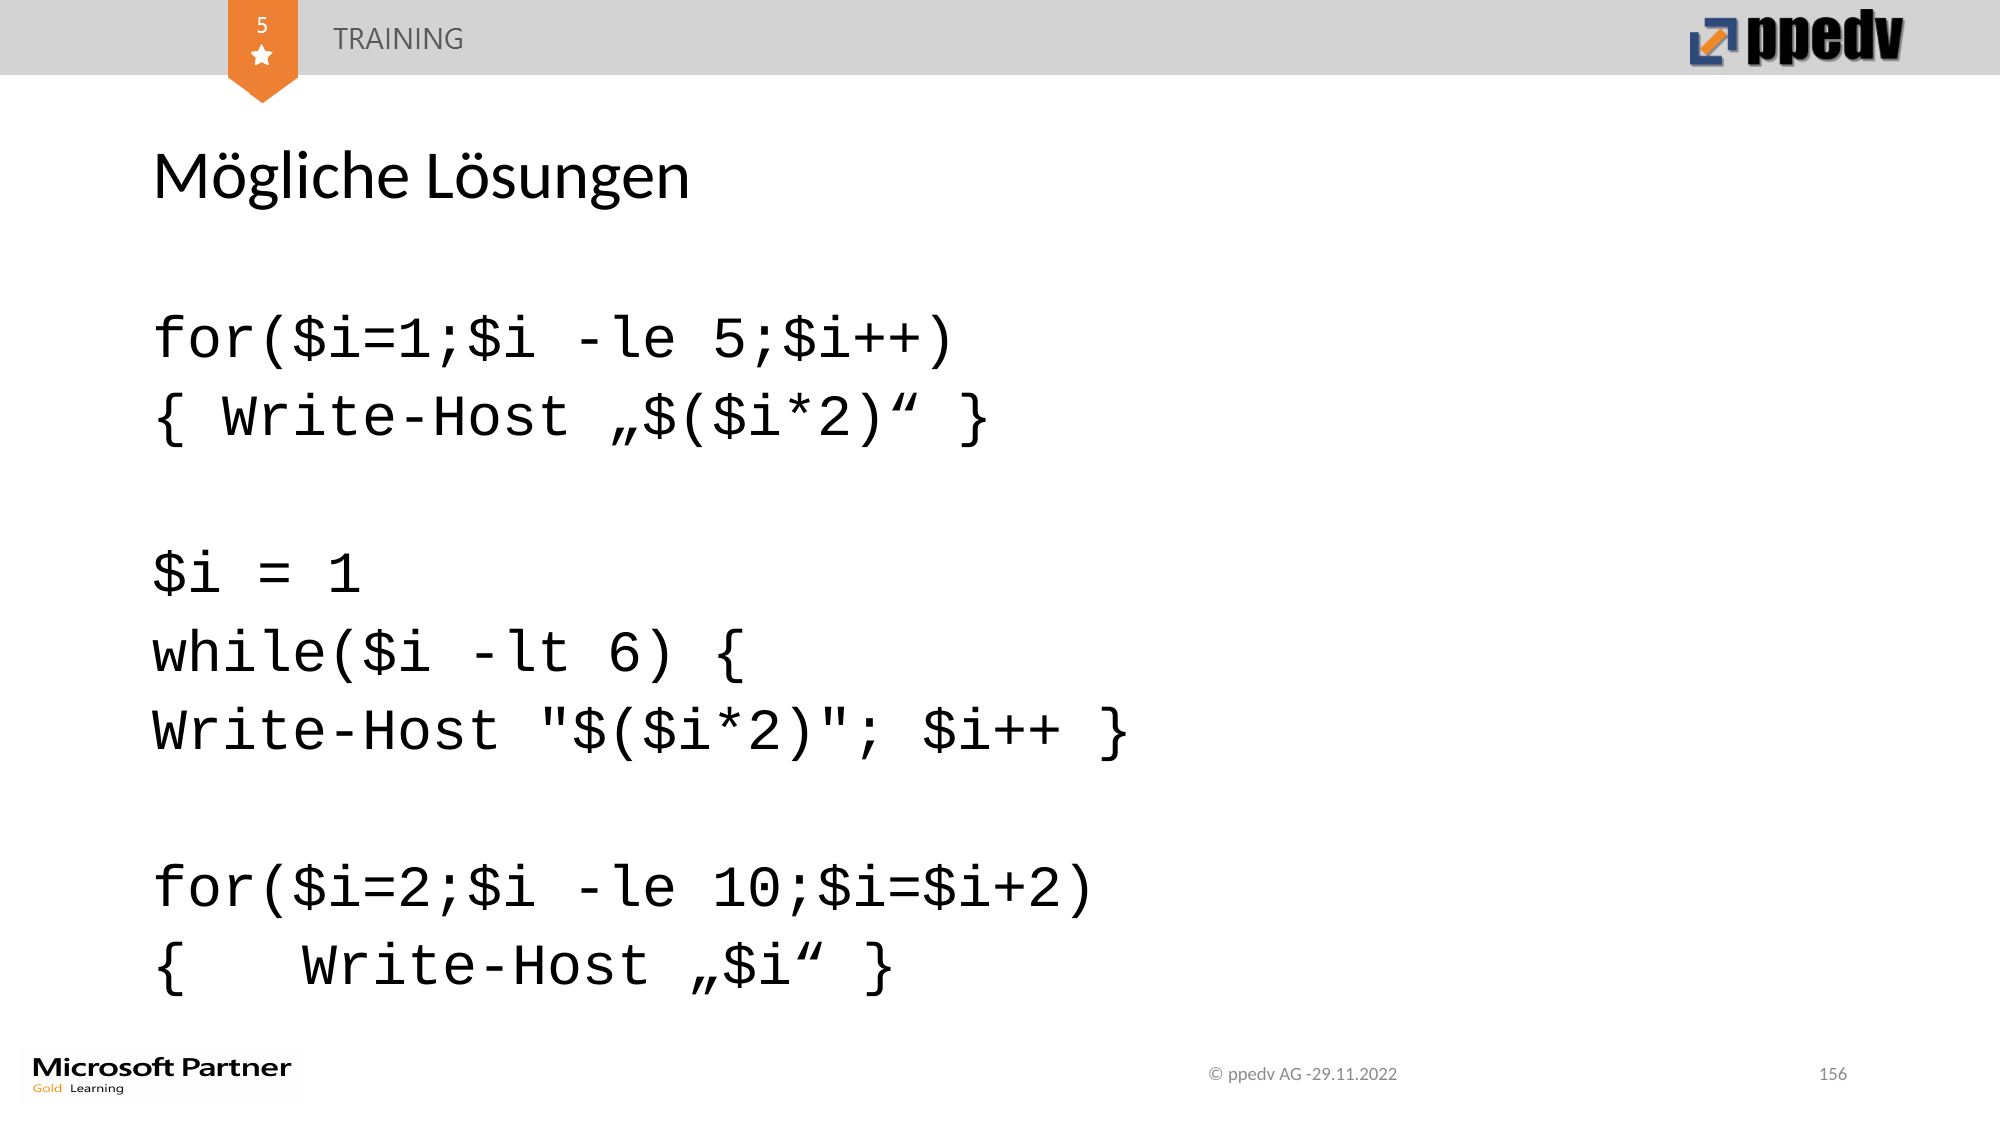

# Mögliche Lösungen
for($i=1;$i -le 5;$i++)
{ Write-Host „$($i*2)“ }

$i = 1
while($i -lt 6) {
Write-Host "$($i*2)"; $i++ }

for($i=2;$i -le 10;$i=$i+2)
{	Write-Host „$i“ }

© ppedv AG -29.11.2022
156